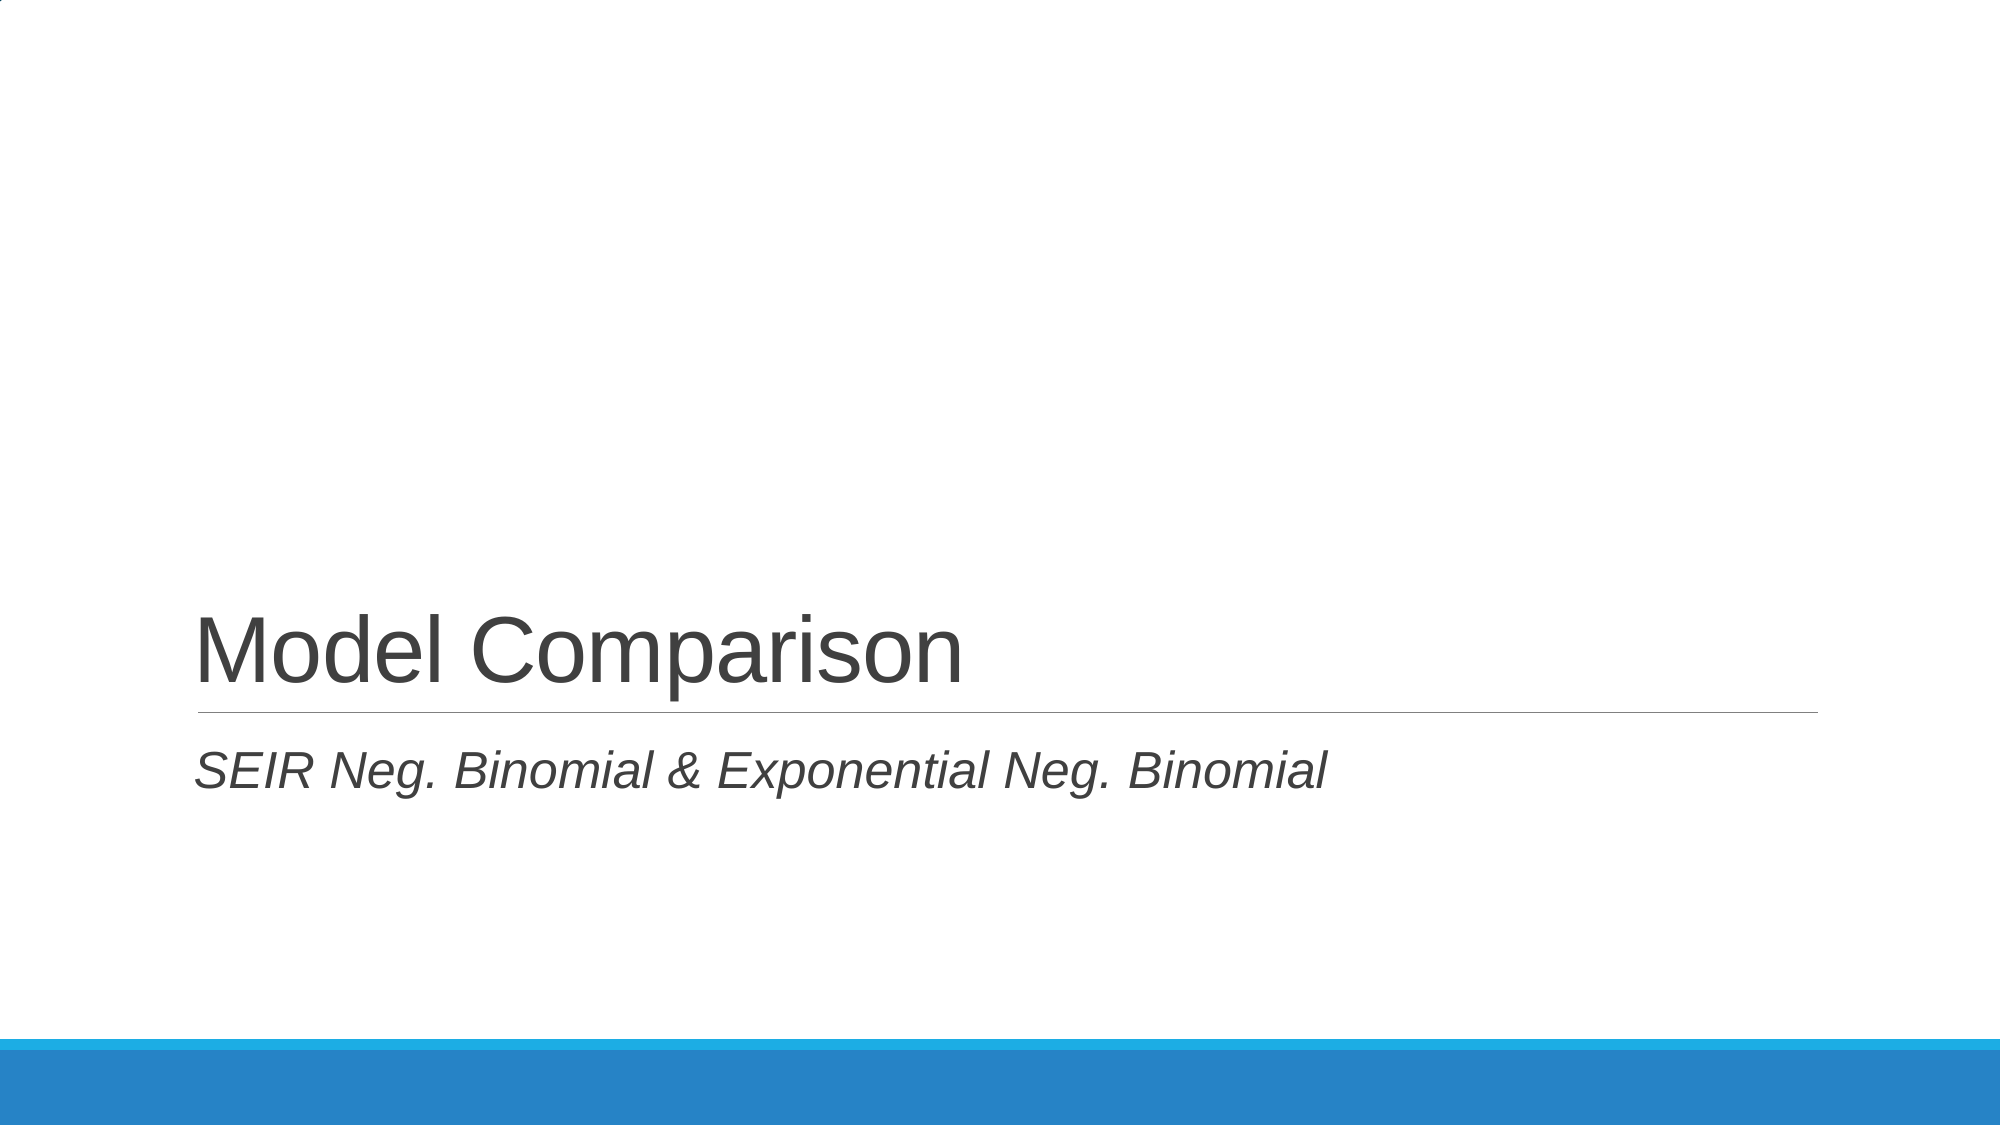

# Model Comparison
SEIR Neg. Binomial & Exponential Neg. Binomial